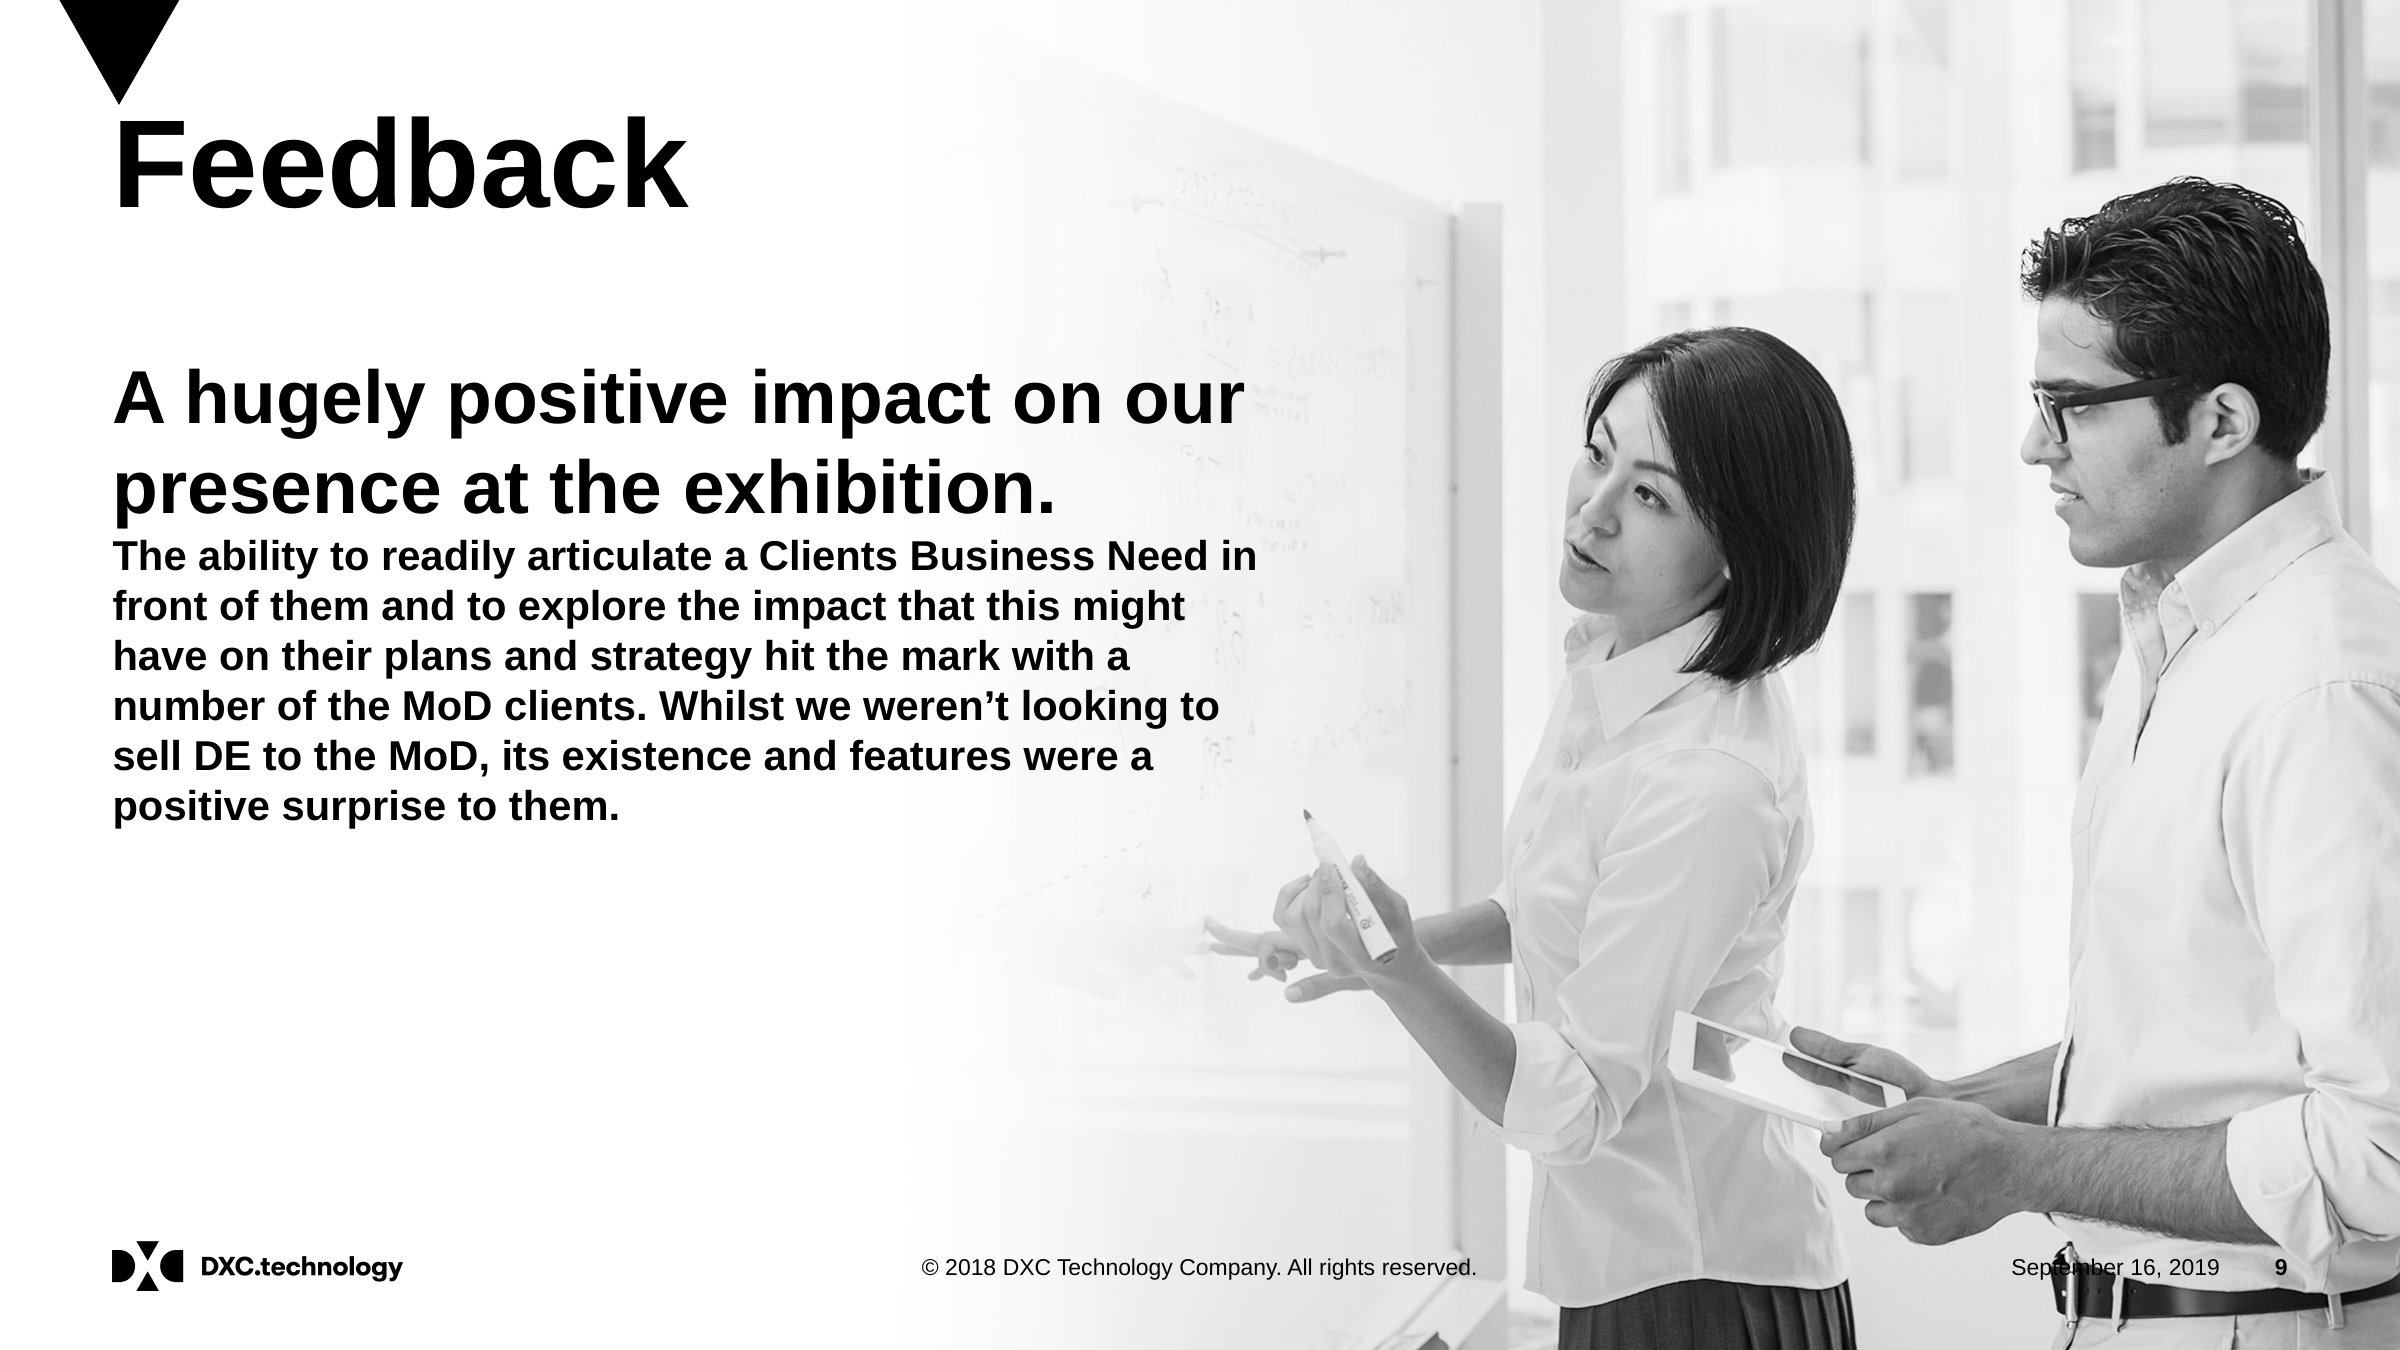

# Feedback
A hugely positive impact on our presence at the exhibition.
The ability to readily articulate a Clients Business Need in front of them and to explore the impact that this might have on their plans and strategy hit the mark with a number of the MoD clients. Whilst we weren’t looking to sell DE to the MoD, its existence and features were a positive surprise to them.